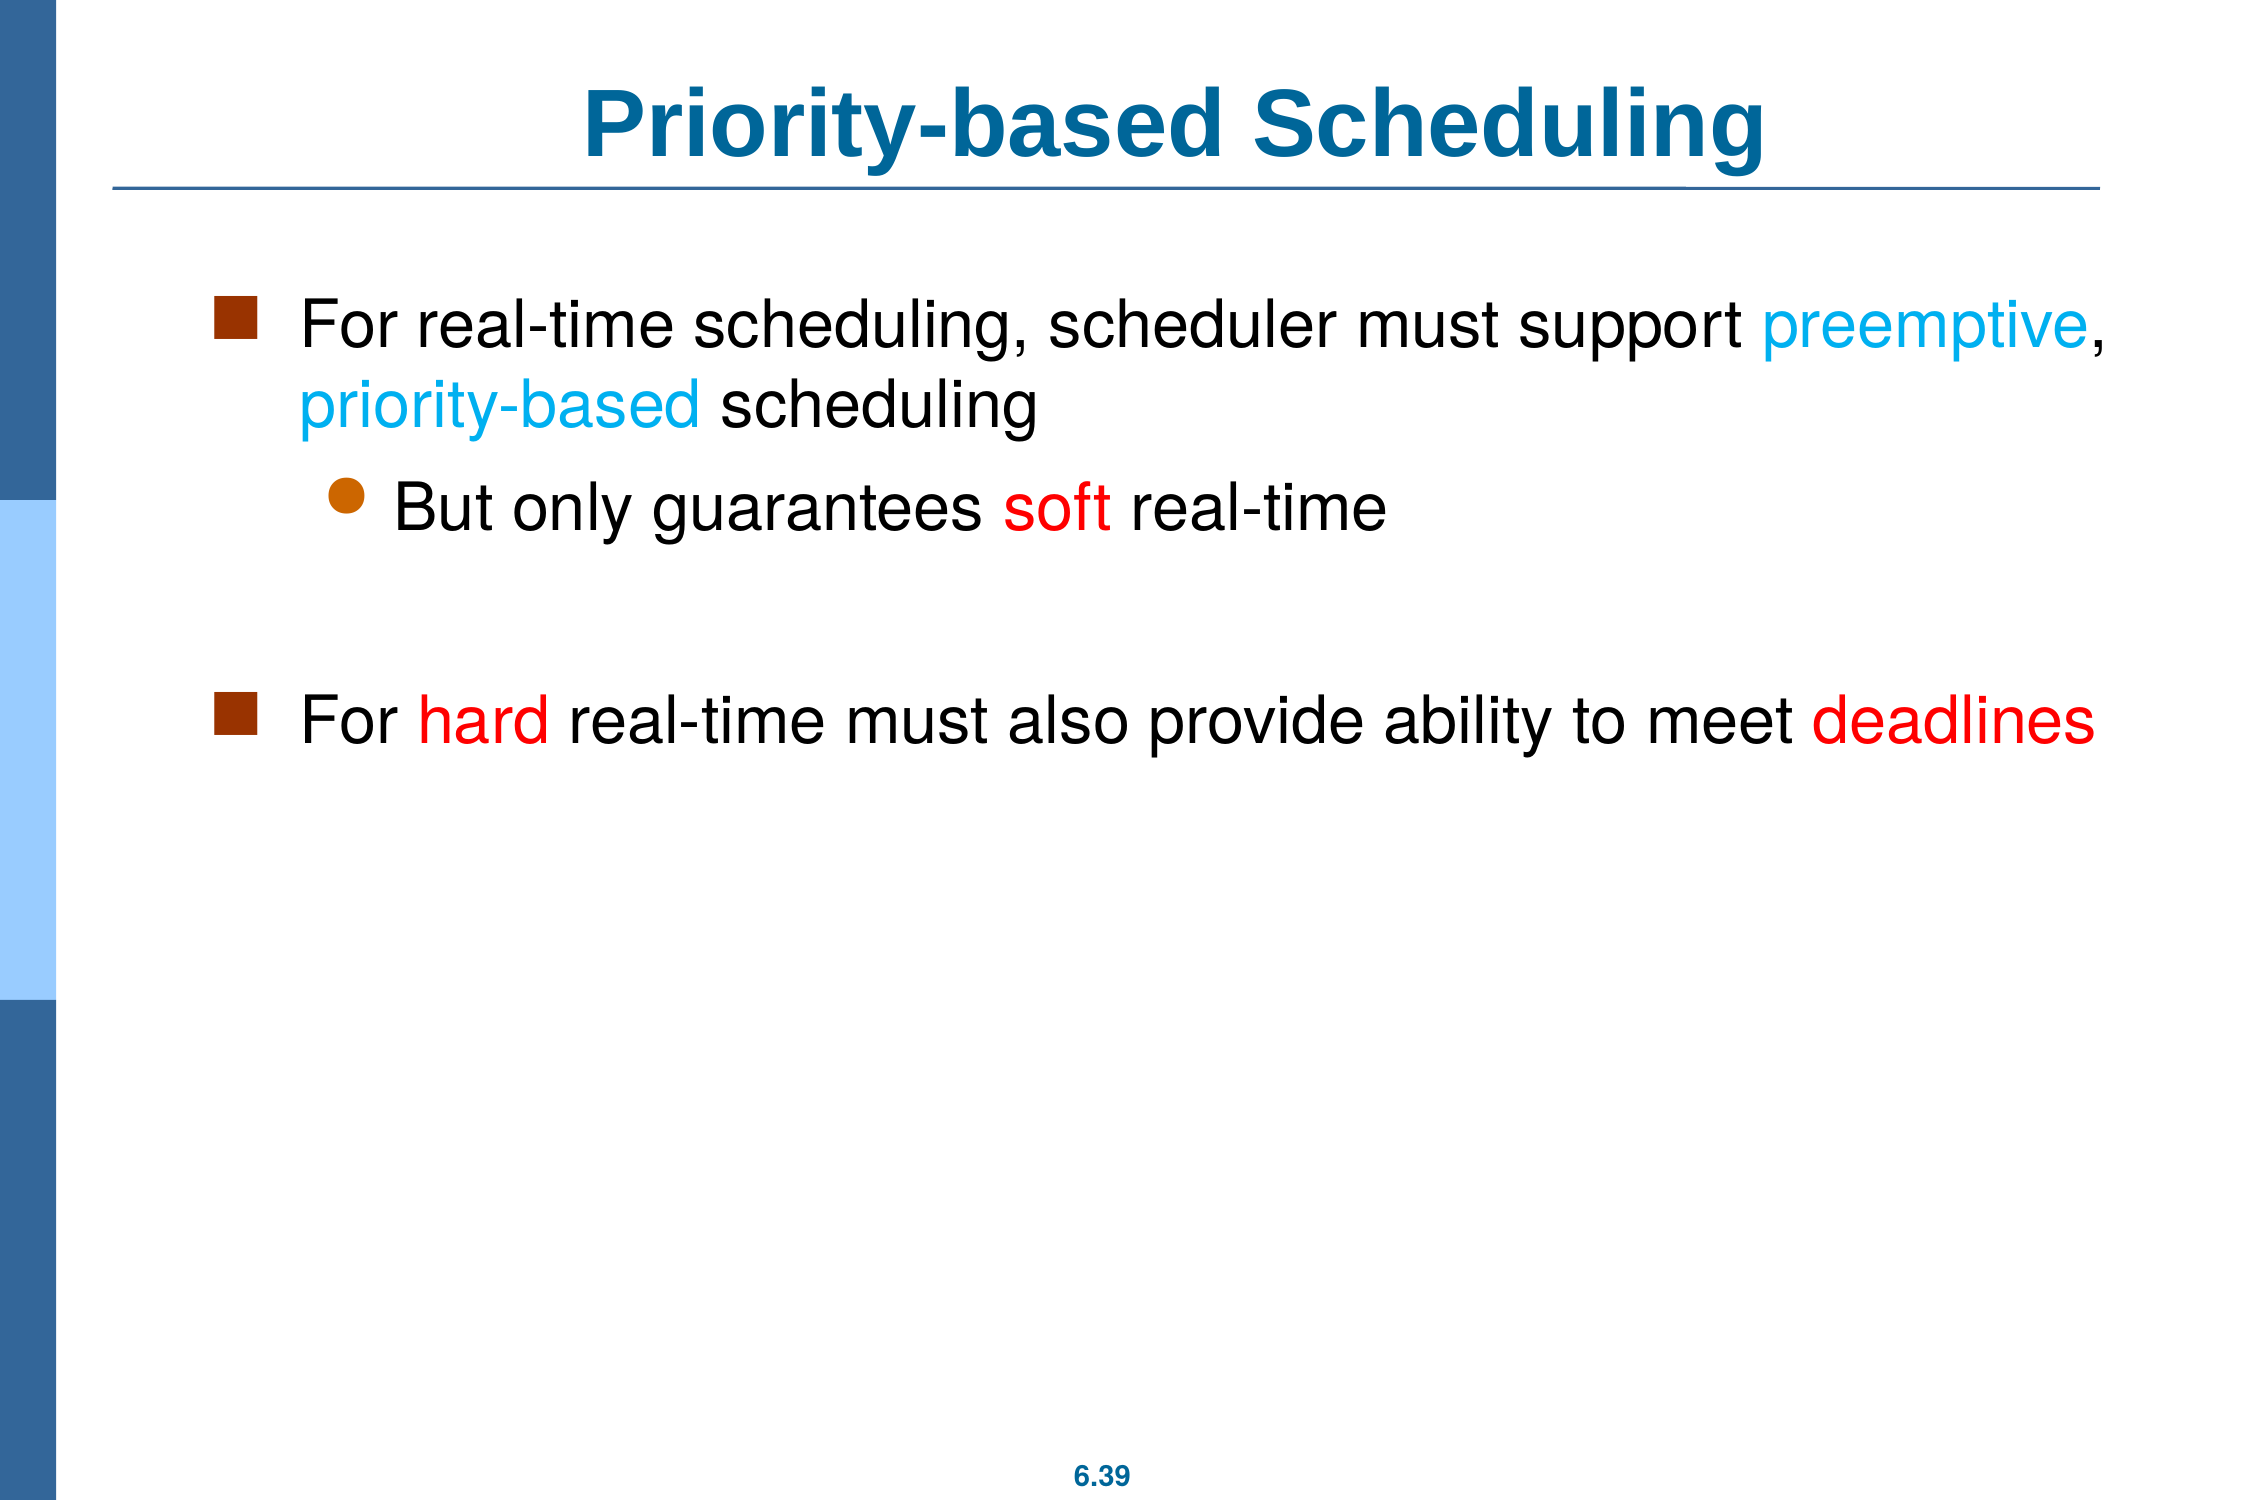

# Priority-based Scheduling
For real-time scheduling, scheduler must support preemptive, priority-based scheduling
But only guarantees soft real-time

For hard real-time must also provide ability to meet deadlines